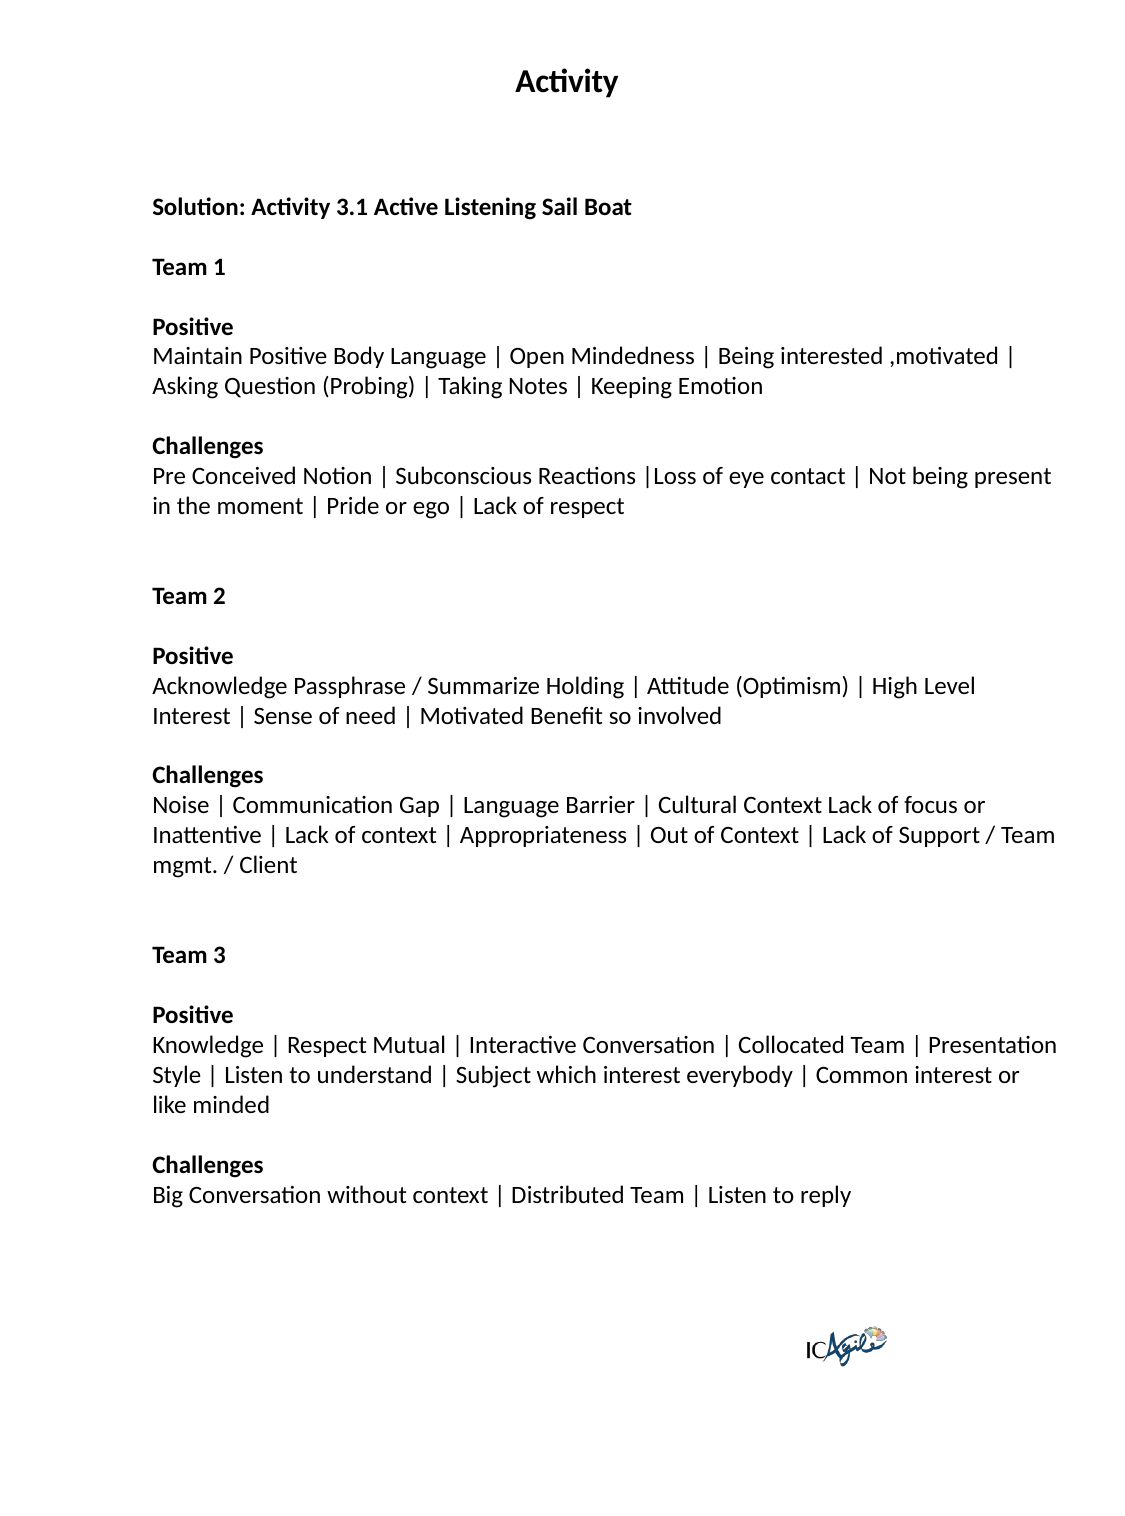

Activity
Solution: Activity 3.1 Active Listening Sail Boat

Team 1

Positive
Maintain Positive Body Language | Open Mindedness | Being interested ,motivated |  Asking Question (Probing) | Taking Notes | Keeping Emotion

Challenges
Pre Conceived Notion | Subconscious Reactions |Loss of eye contact | Not being present in the moment | Pride or ego | Lack of respect

Team 2

Positive
Acknowledge Passphrase / Summarize Holding | Attitude (Optimism) | High Level Interest | Sense of need | Motivated Benefit so involved

Challenges
Noise | Communication Gap | Language Barrier | Cultural Context Lack of focus or Inattentive | Lack of context | Appropriateness | Out of Context | Lack of Support / Team mgmt. / Client

Team 3

Positive
Knowledge | Respect Mutual | Interactive Conversation | Collocated Team | Presentation Style | Listen to understand | Subject which interest everybody | Common interest or like minded

Challenges
Big Conversation without context | Distributed Team | Listen to reply